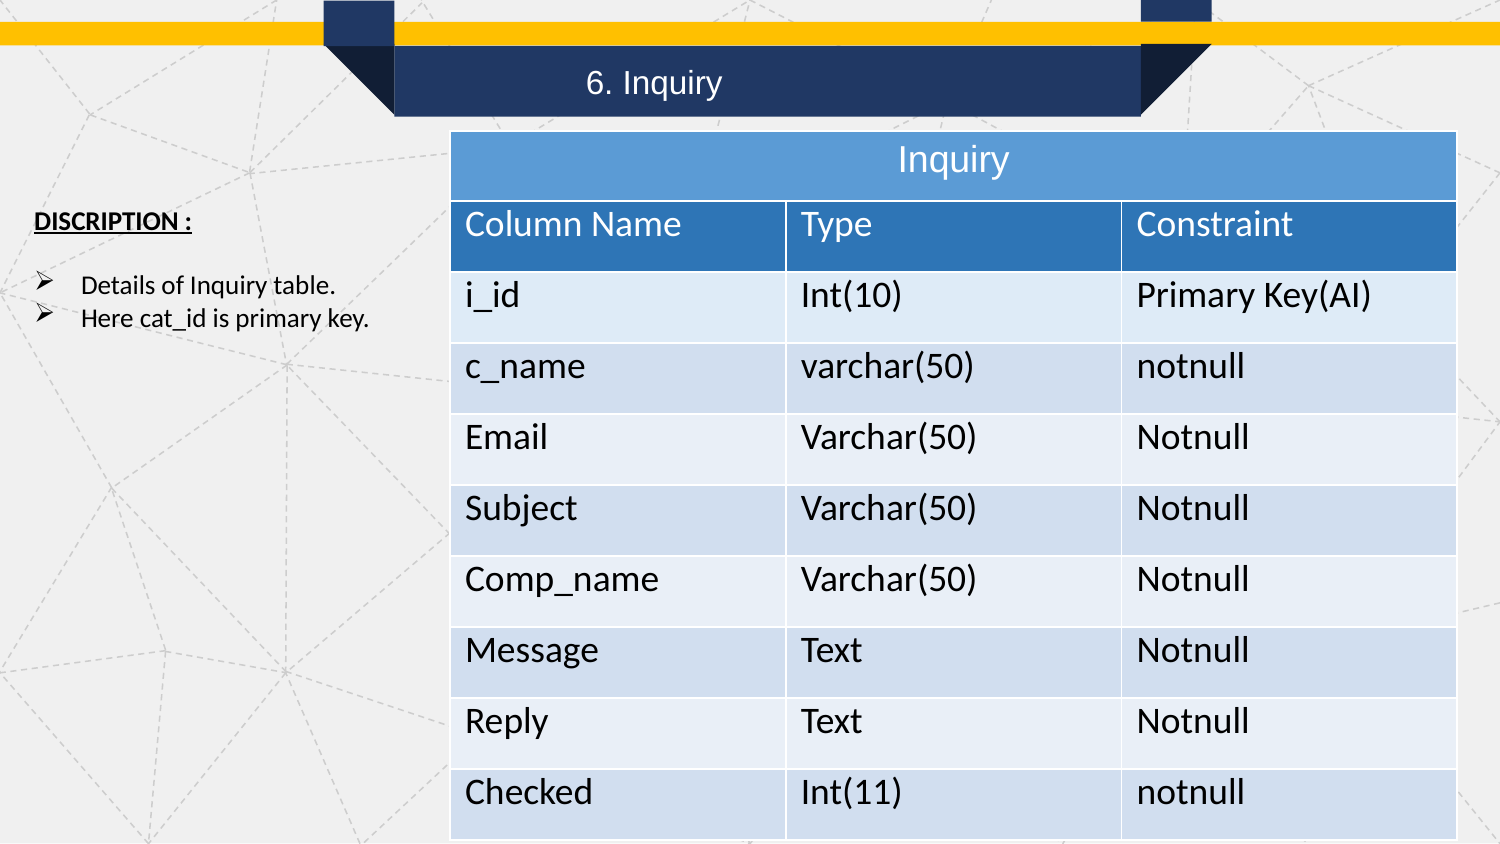

6. Inquiry
| Inquiry |  |  |
| --- | --- | --- |
| Column Name | Type | Constraint |
| i\_id | Int(10) | Primary Key(AI) |
| c\_name | varchar(50) | notnull |
| Email | Varchar(50) | Notnull |
| Subject | Varchar(50) | Notnull |
| Comp\_name | Varchar(50) | Notnull |
| Message | Text | Notnull |
| Reply | Text | Notnull |
| Checked | Int(11) | notnull |
DISCRIPTION :

Details of Inquiry table.
Here cat_id is primary key.